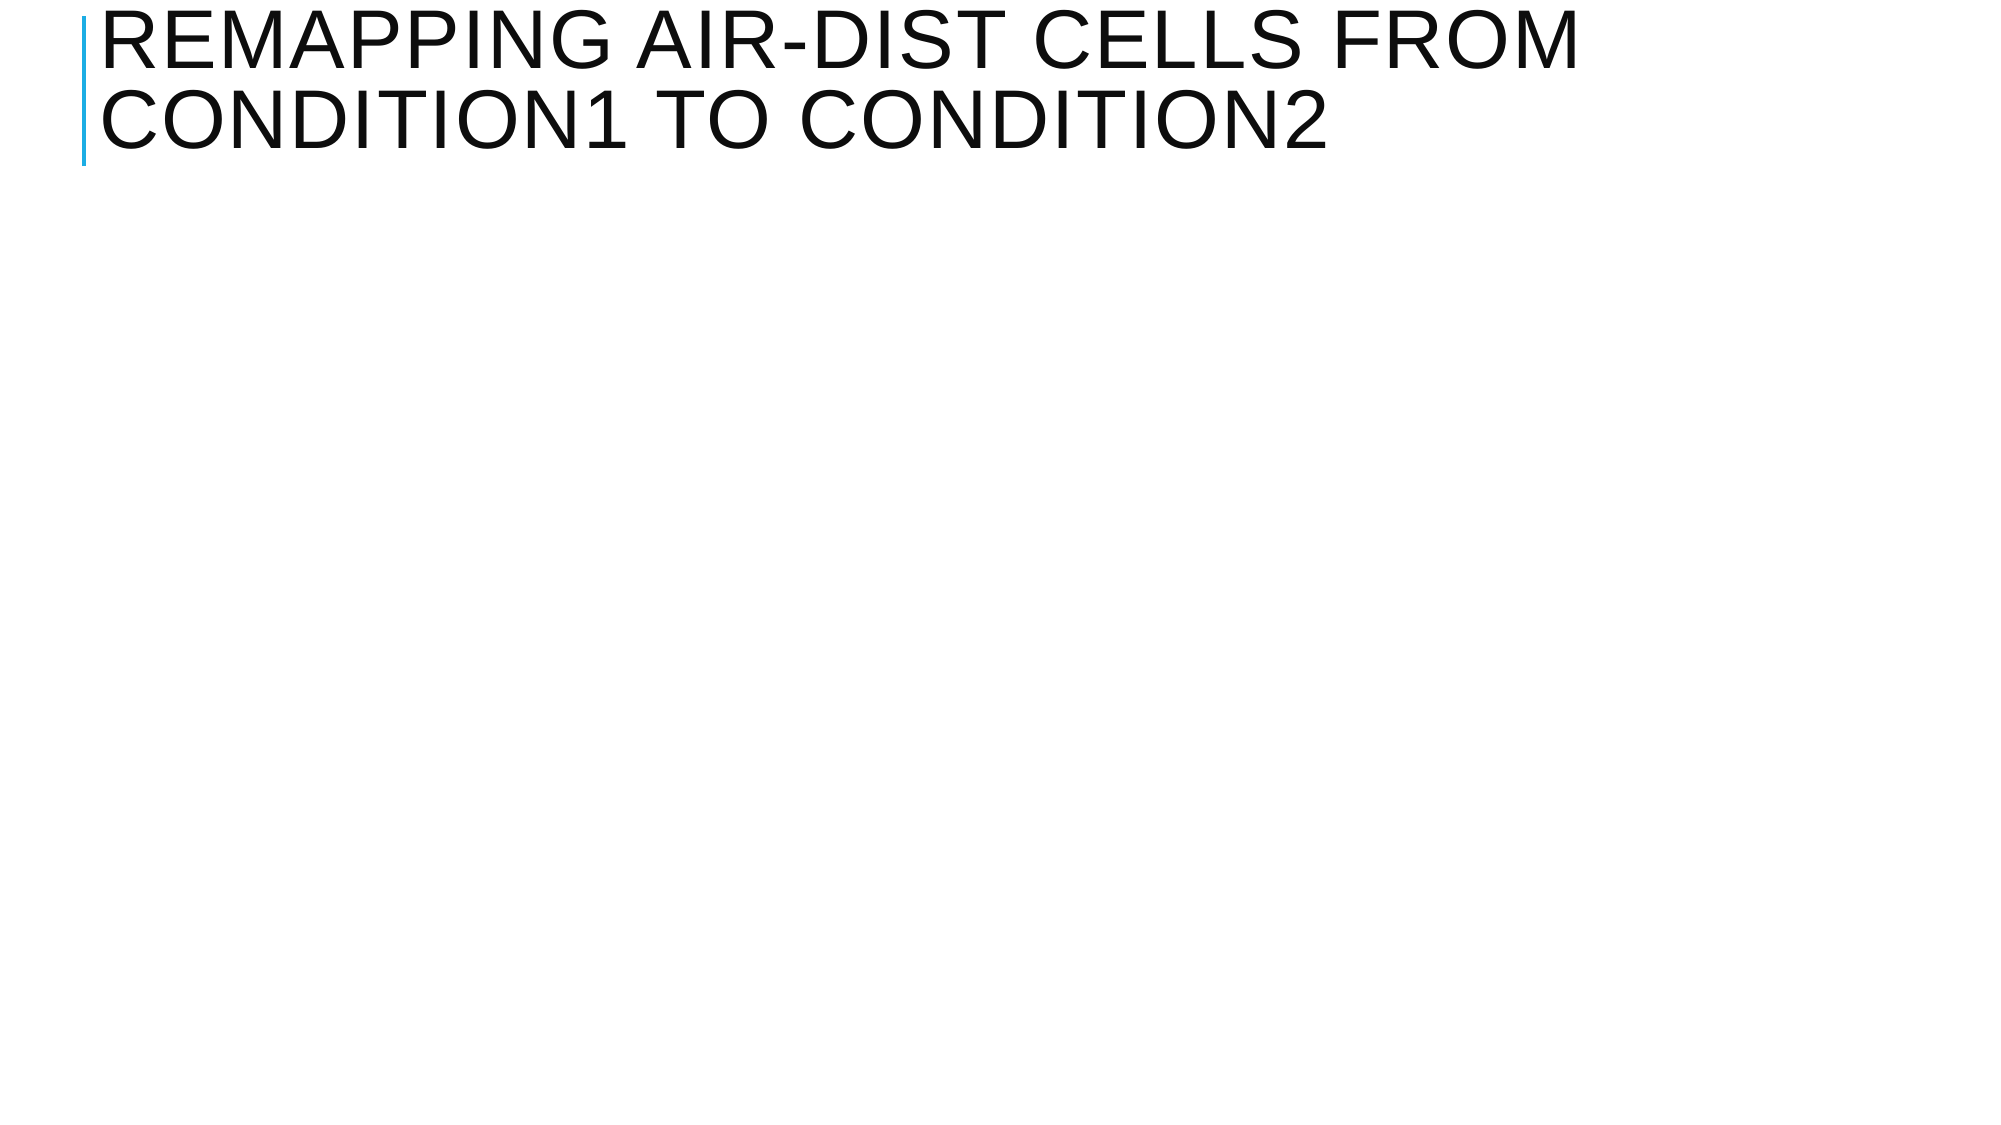

# Remapping air-dist cells from condition1 to condition2